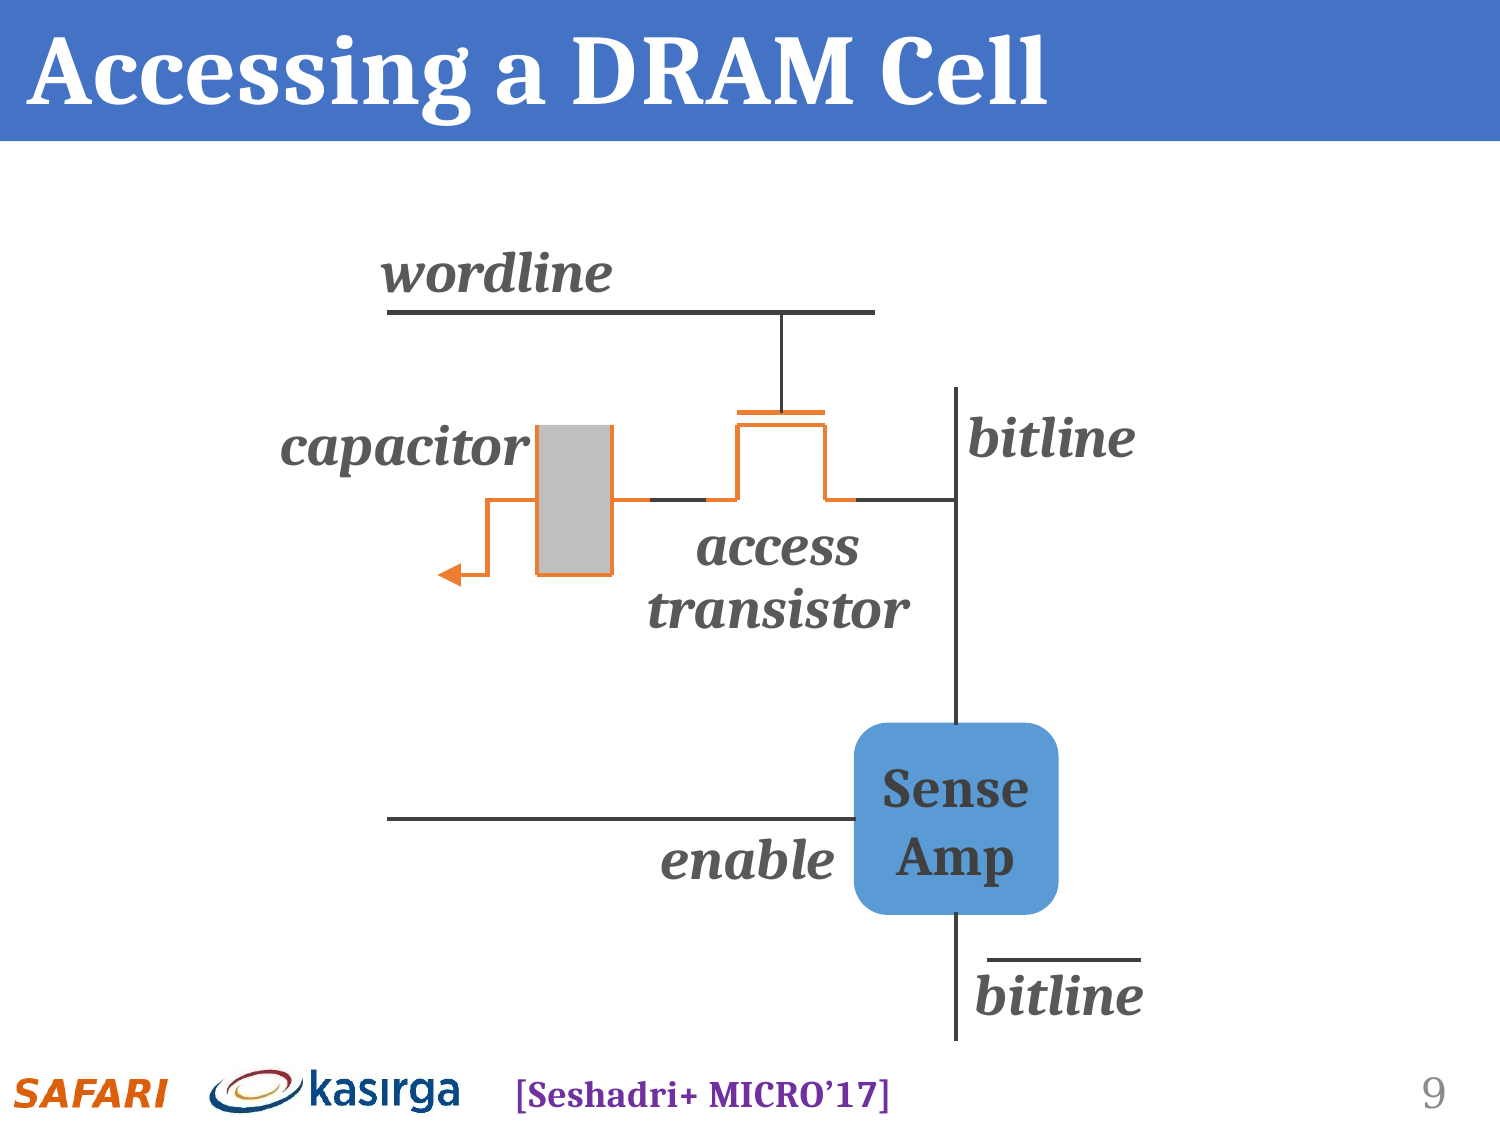

# Accessing a DRAM Cell

wordline
bitline
capacitor

access transistor
Sense Amp
enable
bitline
[Seshadri+ MICRO’17]